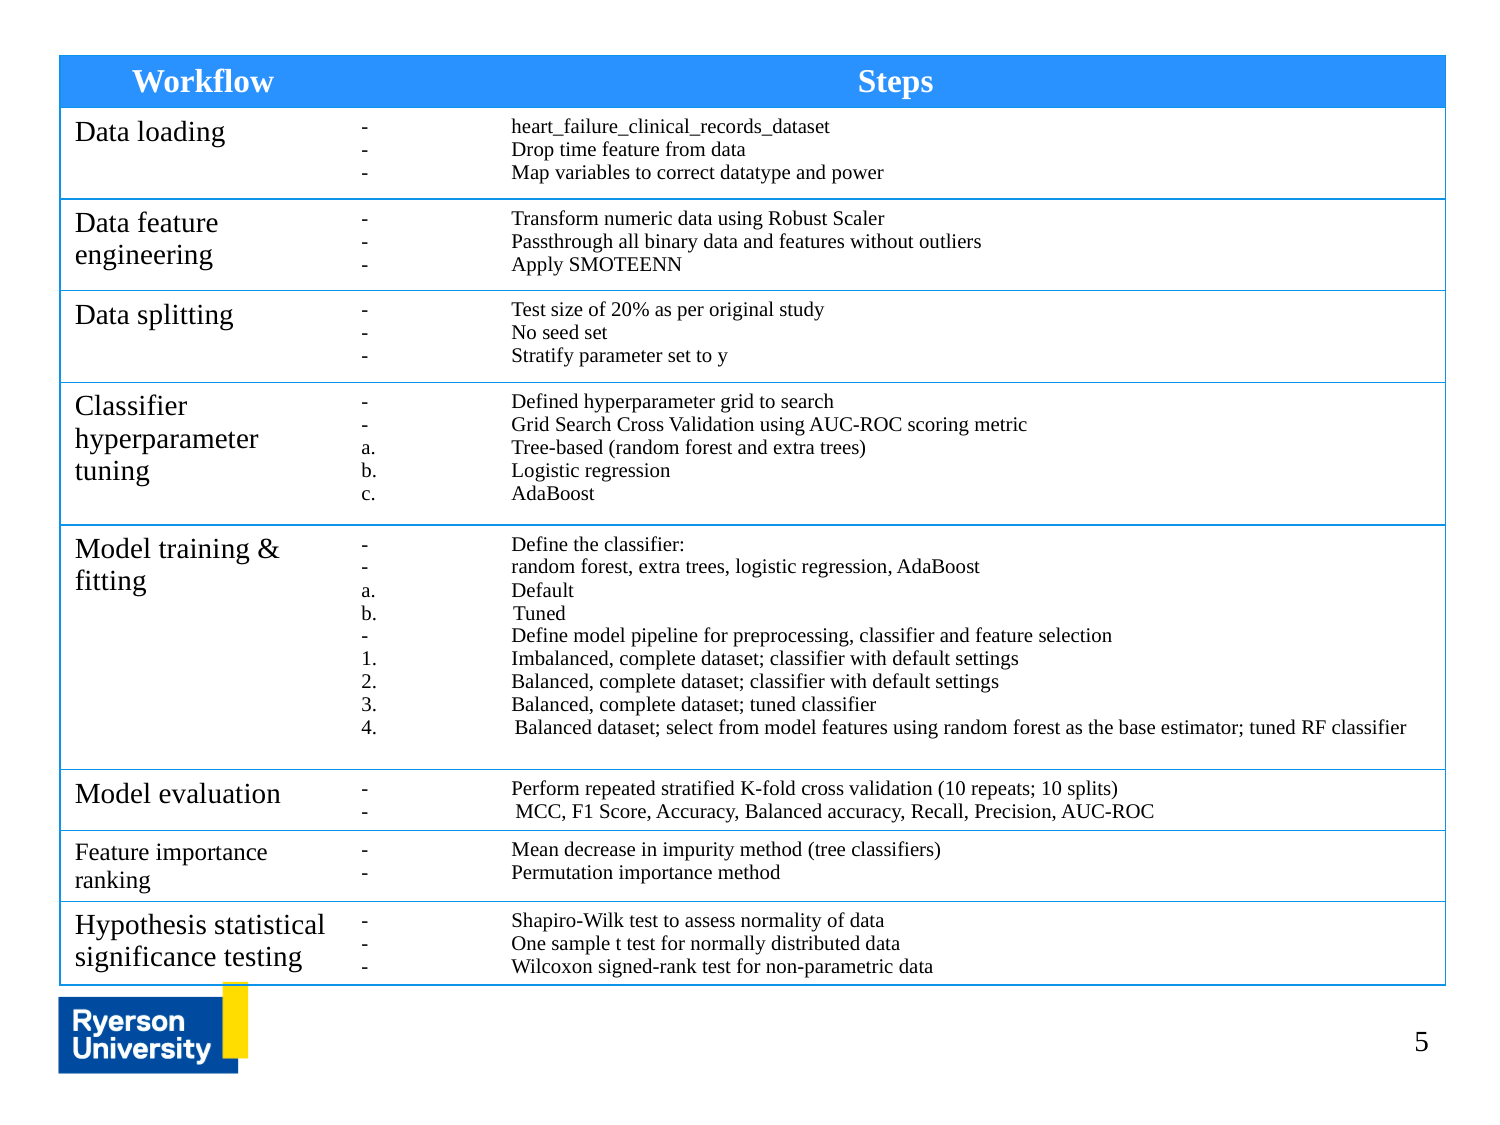

| Workflow | Steps |
| --- | --- |
| Data loading | - heart\_failure\_clinical\_records\_dataset - Drop time feature from data - Map variables to correct datatype and power |
| Data feature engineering | - Transform numeric data using Robust Scaler - Passthrough all binary data and features without outliers - Apply SMOTEENN |
| Data splitting | - Test size of 20% as per original study - No seed set - Stratify parameter set to y |
| Classifier hyperparameter tuning | - Defined hyperparameter grid to search - Grid Search Cross Validation using AUC-ROC scoring metric a. Tree-based (random forest and extra trees) b. Logistic regression c. AdaBoost |
| Model training & fitting | - Define the classifier: - random forest, extra trees, logistic regression, AdaBoost a. Default b. Tuned - Define model pipeline for preprocessing, classifier and feature selection 1. Imbalanced, complete dataset; classifier with default settings 2. Balanced, complete dataset; classifier with default settings 3. Balanced, complete dataset; tuned classifier Balanced dataset; select from model features using random forest as the base estimator; tuned RF classifier |
| Model evaluation | - Perform repeated stratified K-fold cross validation (10 repeats; 10 splits) - MCC, F1 Score, Accuracy, Balanced accuracy, Recall, Precision, AUC-ROC |
| Feature importance ranking | - Mean decrease in impurity method (tree classifiers) - Permutation importance method |
| Hypothesis statistical significance testing | - Shapiro-Wilk test to assess normality of data - One sample t test for normally distributed data - Wilcoxon signed-rank test for non-parametric data |
5